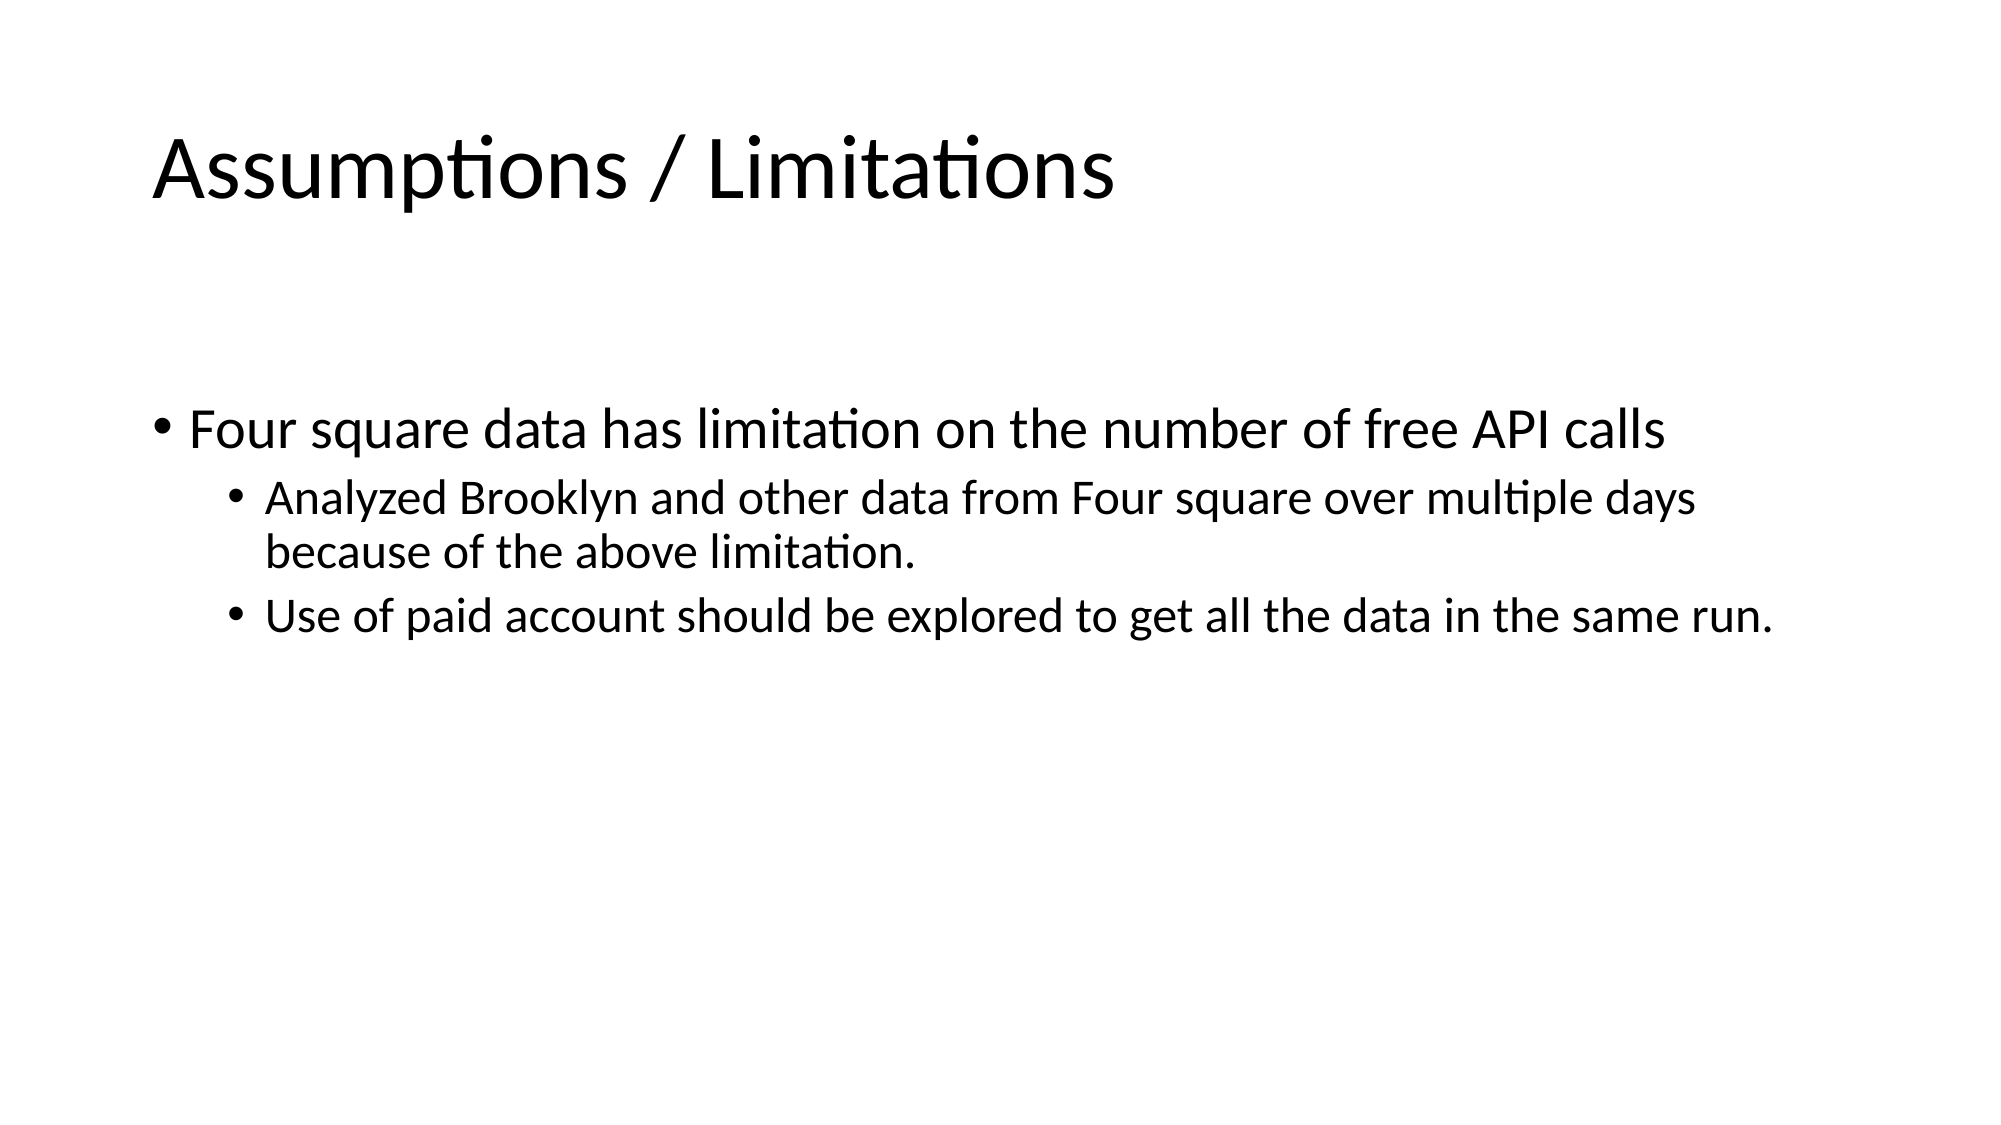

# Assumptions / Limitations

Four square data has limitation on the number of free API calls
Analyzed Brooklyn and other data from Four square over multiple days because of the above limitation.
Use of paid account should be explored to get all the data in the same run.